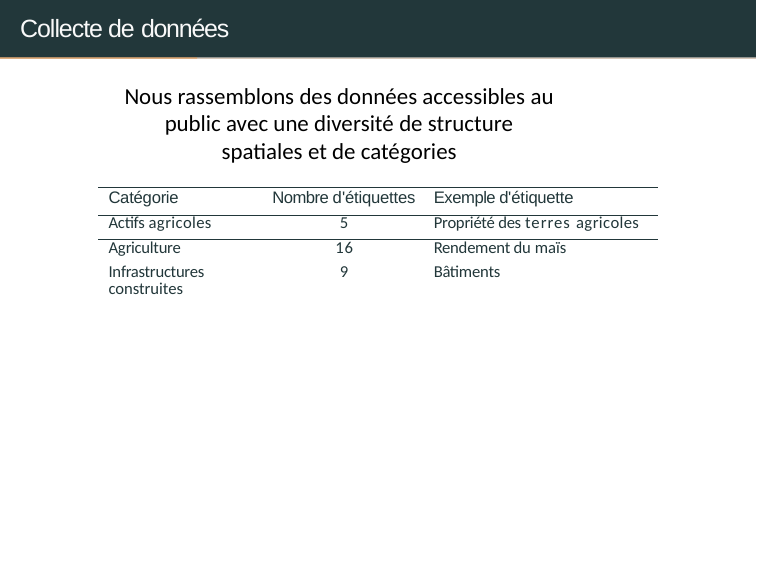

# Collecte de données

Nous rassemblons des données accessibles au public avec une diversité de structure spatiales et de catégories
| Catégorie | Nombre d'étiquettes | Exemple d'étiquette |
| --- | --- | --- |
| Actifs agricoles | 5 | Propriété des terres agricoles |
| Agriculture | 16 | Rendement du maïs |
| Infrastructures construites | 9 | Bâtiments |